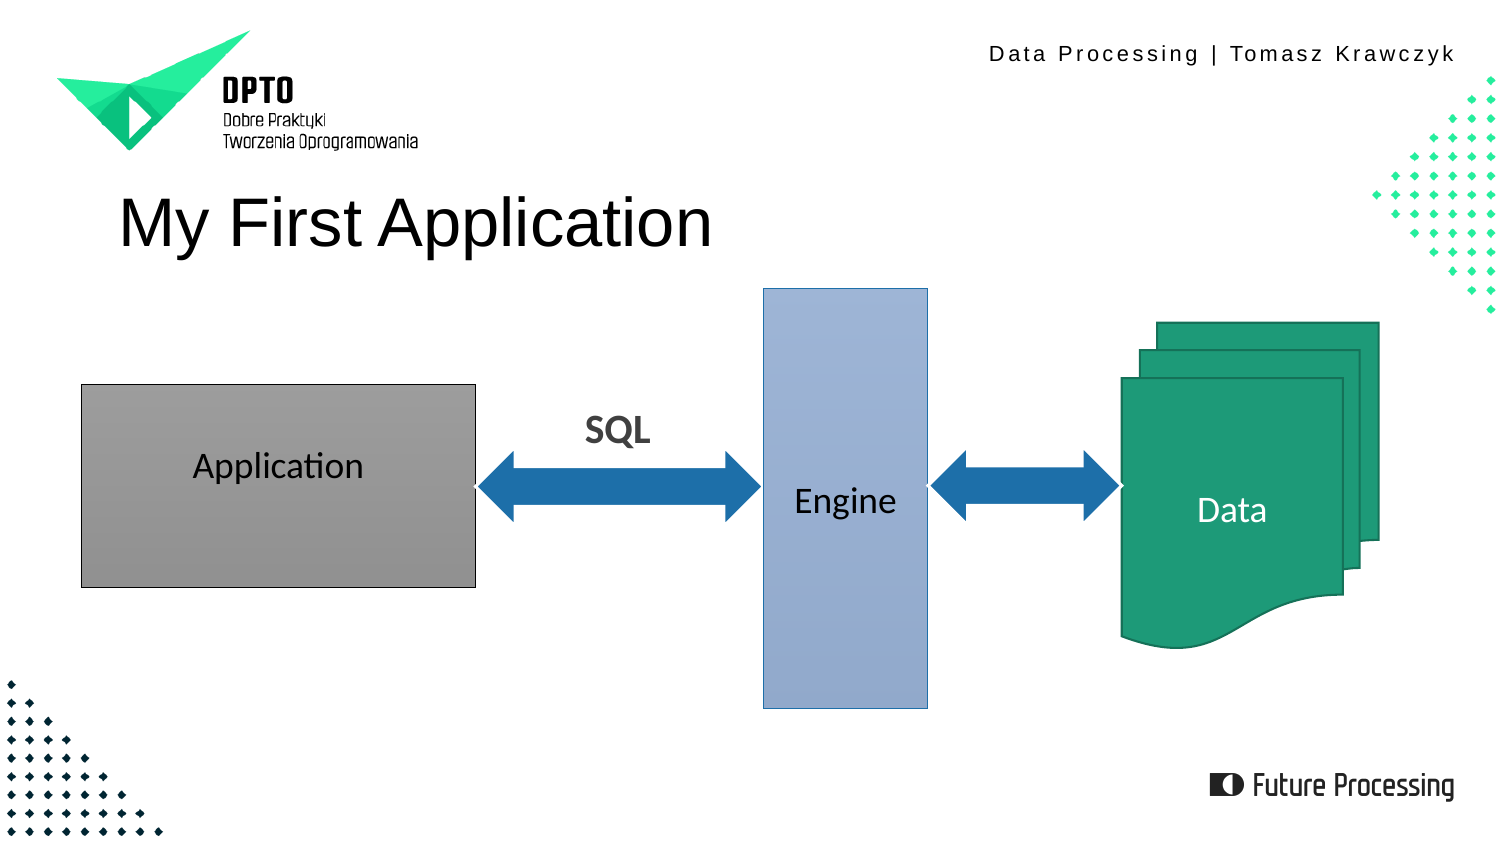

# My First Application
Engine
Data
Application

SQL